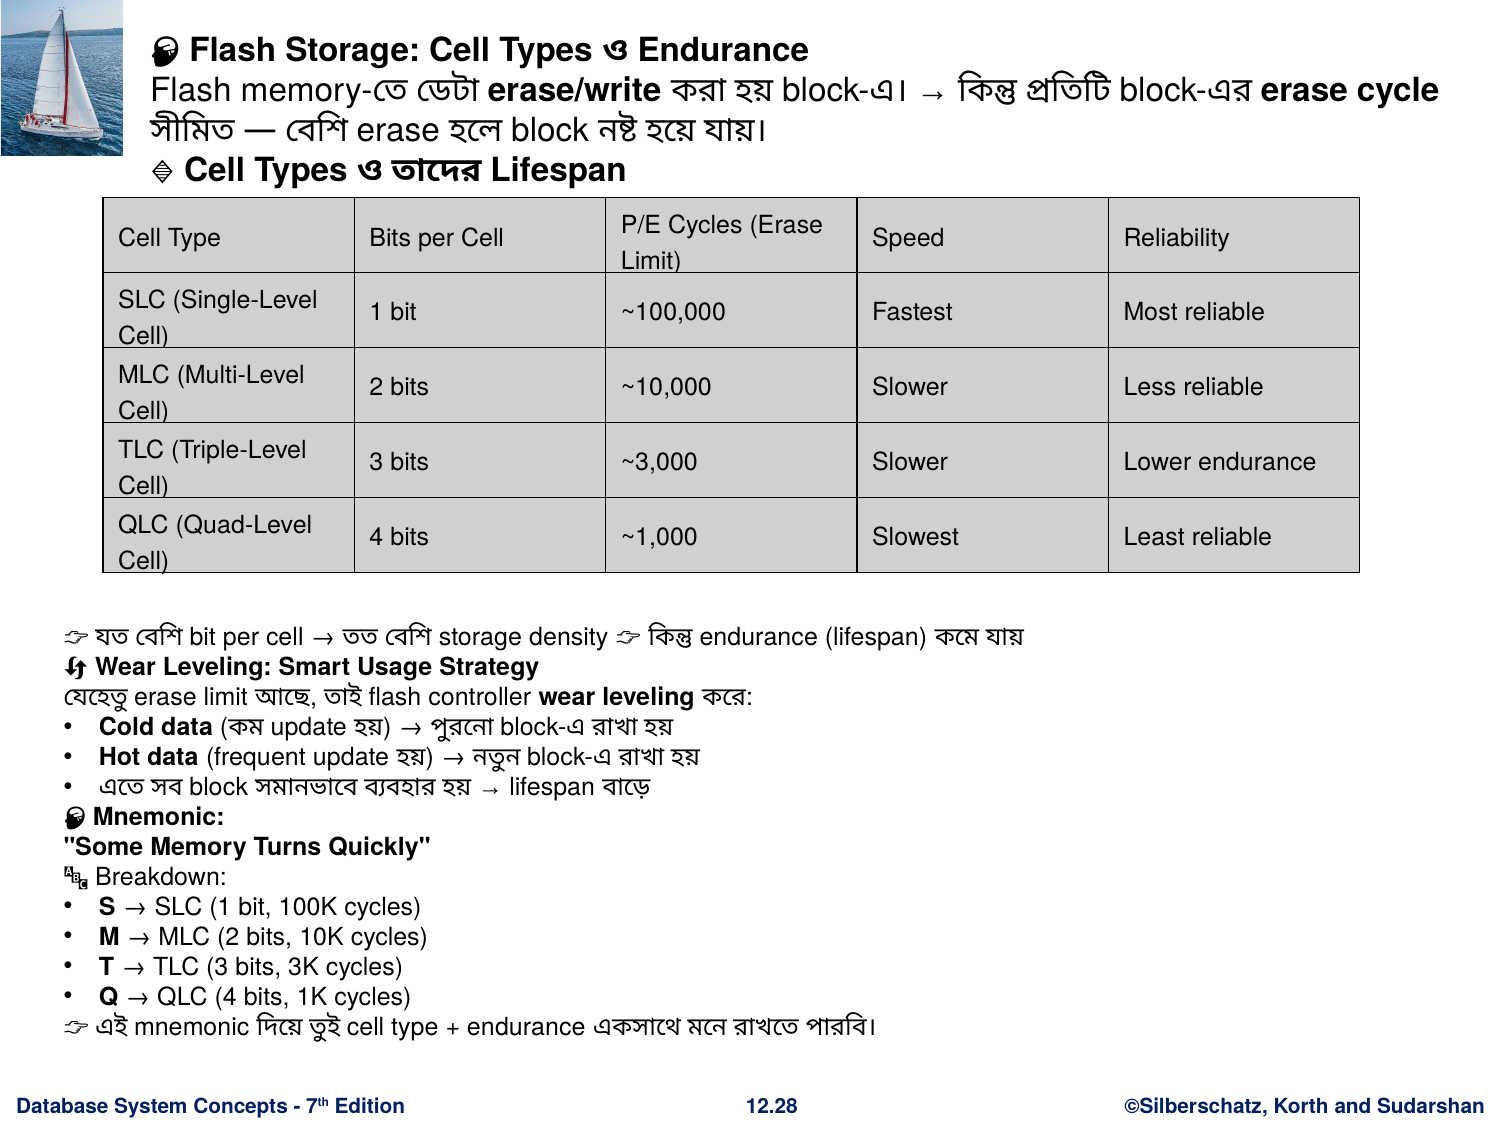

🧠 Flash Storage: Cell Types ও Endurance
Flash memory-তে ডেটা erase/write করা হয় block-এ। → কিন্তু প্রতিটি block-এর erase cycle সীমিত — বেশি erase হলে block নষ্ট হয়ে যায়।
🔹 Cell Types ও তাদের Lifespan
| Cell Type | Bits per Cell | P/E Cycles (Erase Limit) | Speed | Reliability |
| --- | --- | --- | --- | --- |
| SLC (Single-Level Cell) | 1 bit | ~100,000 | Fastest | Most reliable |
| MLC (Multi-Level Cell) | 2 bits | ~10,000 | Slower | Less reliable |
| TLC (Triple-Level Cell) | 3 bits | ~3,000 | Slower | Lower endurance |
| QLC (Quad-Level Cell) | 4 bits | ~1,000 | Slowest | Least reliable |
👉 যত বেশি bit per cell → তত বেশি storage density 👉 কিন্তু endurance (lifespan) কমে যায়
🔄 Wear Leveling: Smart Usage Strategy
যেহেতু erase limit আছে, তাই flash controller wear leveling করে:
Cold data (কম update হয়) → পুরনো block-এ রাখা হয়
Hot data (frequent update হয়) → নতুন block-এ রাখা হয়
এতে সব block সমানভাবে ব্যবহার হয় → lifespan বাড়ে
🧠 Mnemonic:
"Some Memory Turns Quickly"
🔤 Breakdown:
S → SLC (1 bit, 100K cycles)
M → MLC (2 bits, 10K cycles)
T → TLC (3 bits, 3K cycles)
Q → QLC (4 bits, 1K cycles)
👉 এই mnemonic দিয়ে তুই cell type + endurance একসাথে মনে রাখতে পারবি।